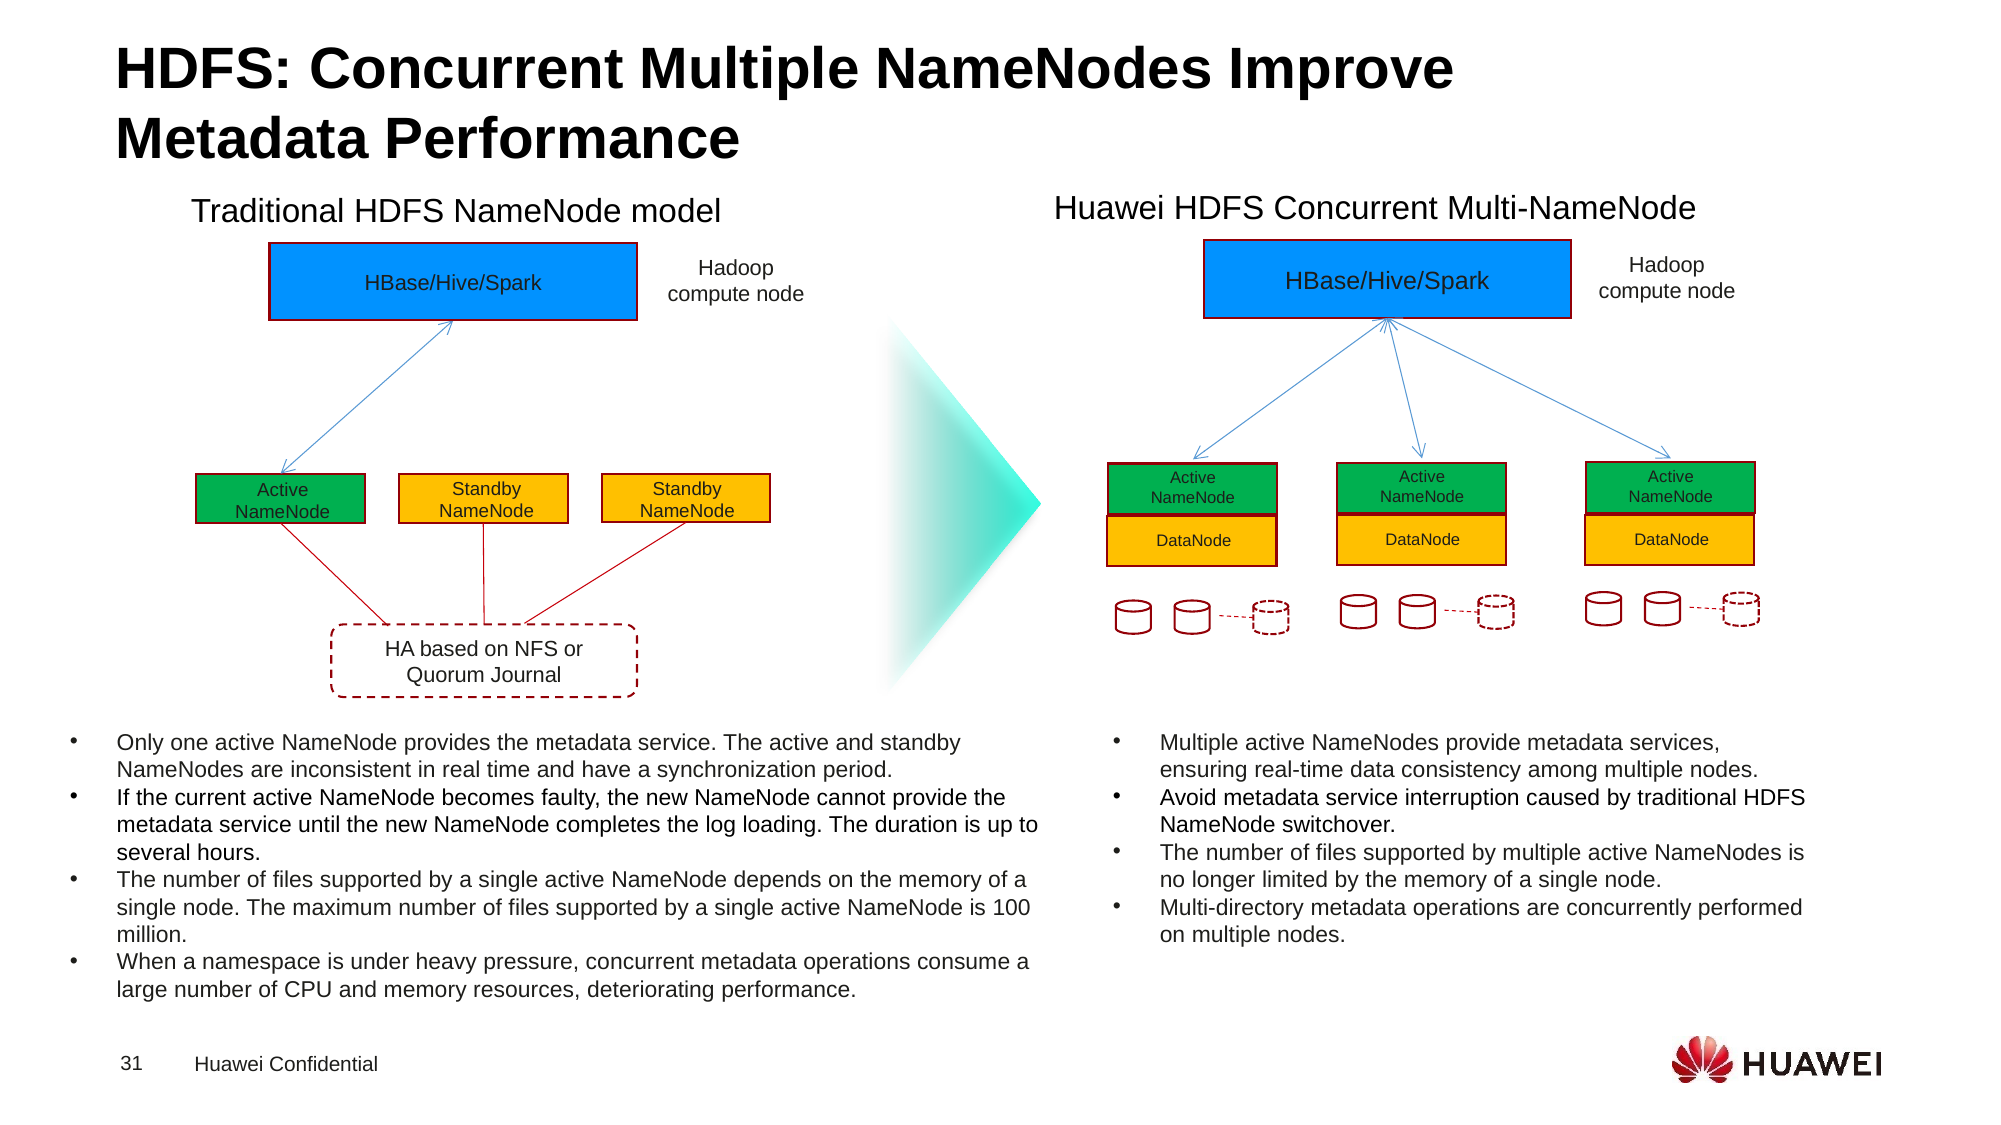

HDFS: Concurrent Multiple NameNodes Improve Metadata Performance
Huawei HDFS Concurrent Multi-NameNode
Traditional HDFS NameNode model
HBase/Hive/Spark
HBase/Hive/Spark
Hadoop
compute node
Hadoop
compute node

Active
NameNode
Active
NameNode
Active
NameNode

DataNode
DataNode
DataNode

Standby
NameNode
Standby
NameNode
Active
NameNode

HA based on NFS or
Quorum Journal
Only one active NameNode provides the metadata service. The active and standby NameNodes are inconsistent in real time and have a synchronization period.
If the current active NameNode becomes faulty, the new NameNode cannot provide the metadata service until the new NameNode completes the log loading. The duration is up to several hours.
The number of files supported by a single active NameNode depends on the memory of a single node. The maximum number of files supported by a single active NameNode is 100 million.
When a namespace is under heavy pressure, concurrent metadata operations consume a large number of CPU and memory resources, deteriorating performance.
Multiple active NameNodes provide metadata services, ensuring real-time data consistency among multiple nodes.
Avoid metadata service interruption caused by traditional HDFS NameNode switchover.
The number of files supported by multiple active NameNodes is no longer limited by the memory of a single node.
Multi-directory metadata operations are concurrently performed on multiple nodes.